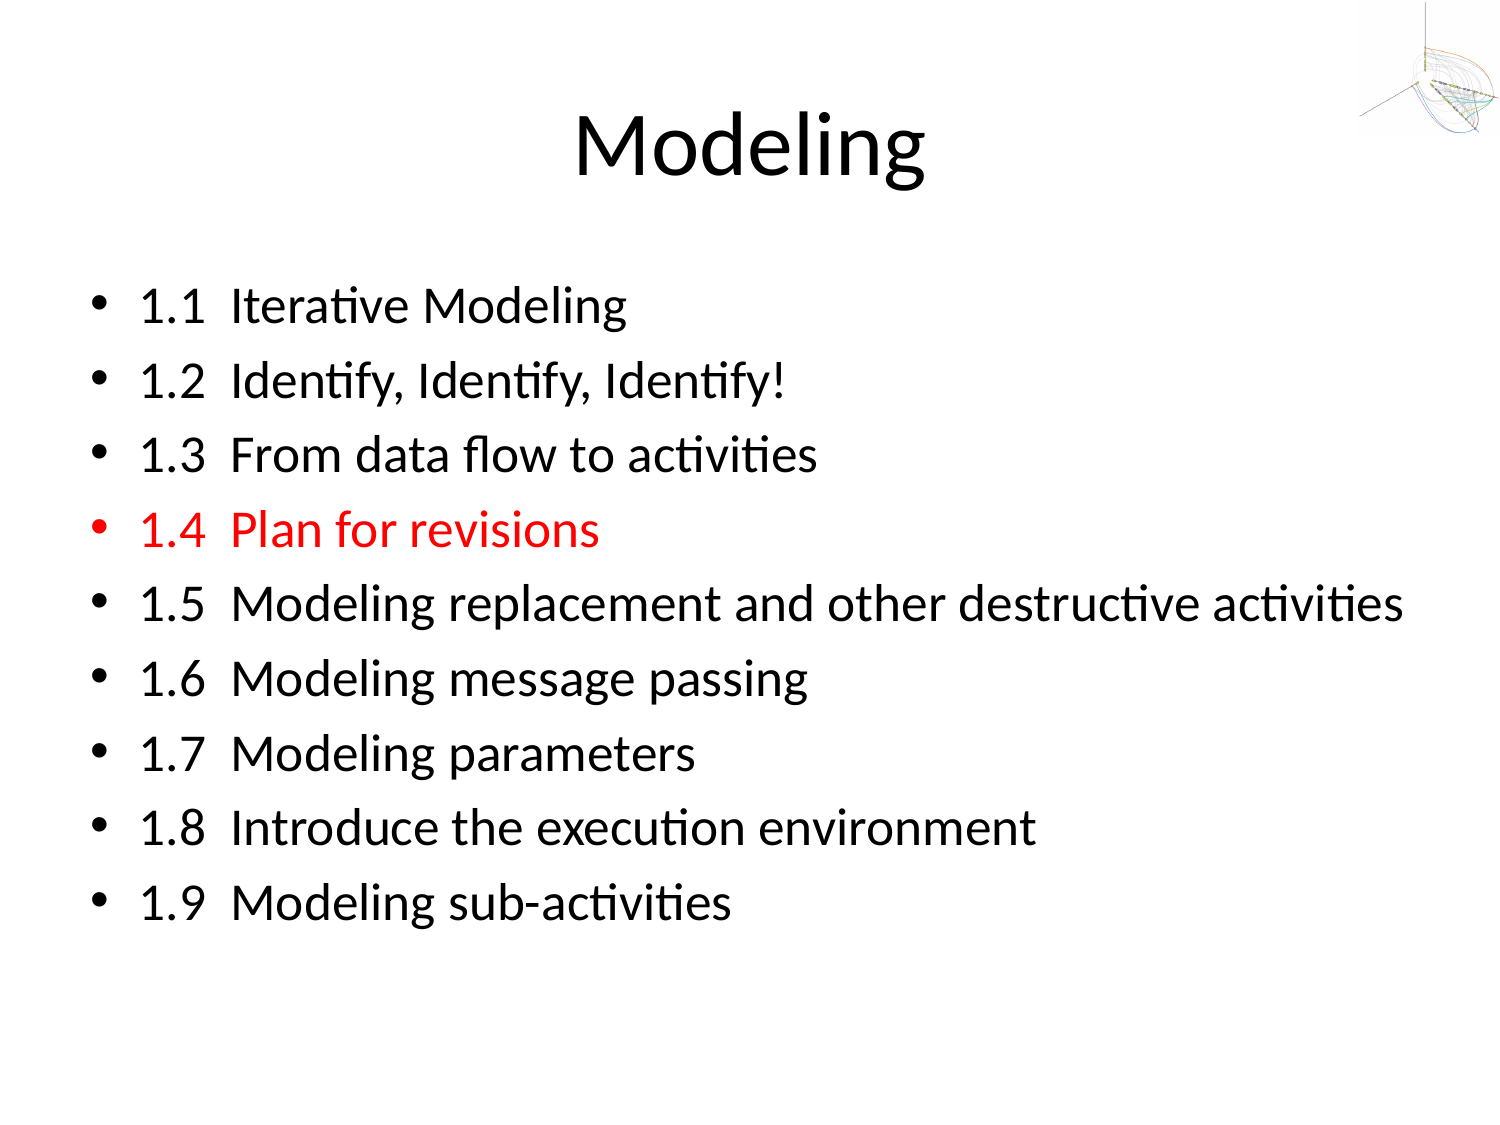

# Modeling
1.1  Iterative Modeling
1.2  Identify, Identify, Identify!
1.3  From data flow to activities
1.4  Plan for revisions
1.5  Modeling replacement and other destructive activities
1.6  Modeling message passing
1.7  Modeling parameters
1.8  Introduce the execution environment
1.9  Modeling sub-activities